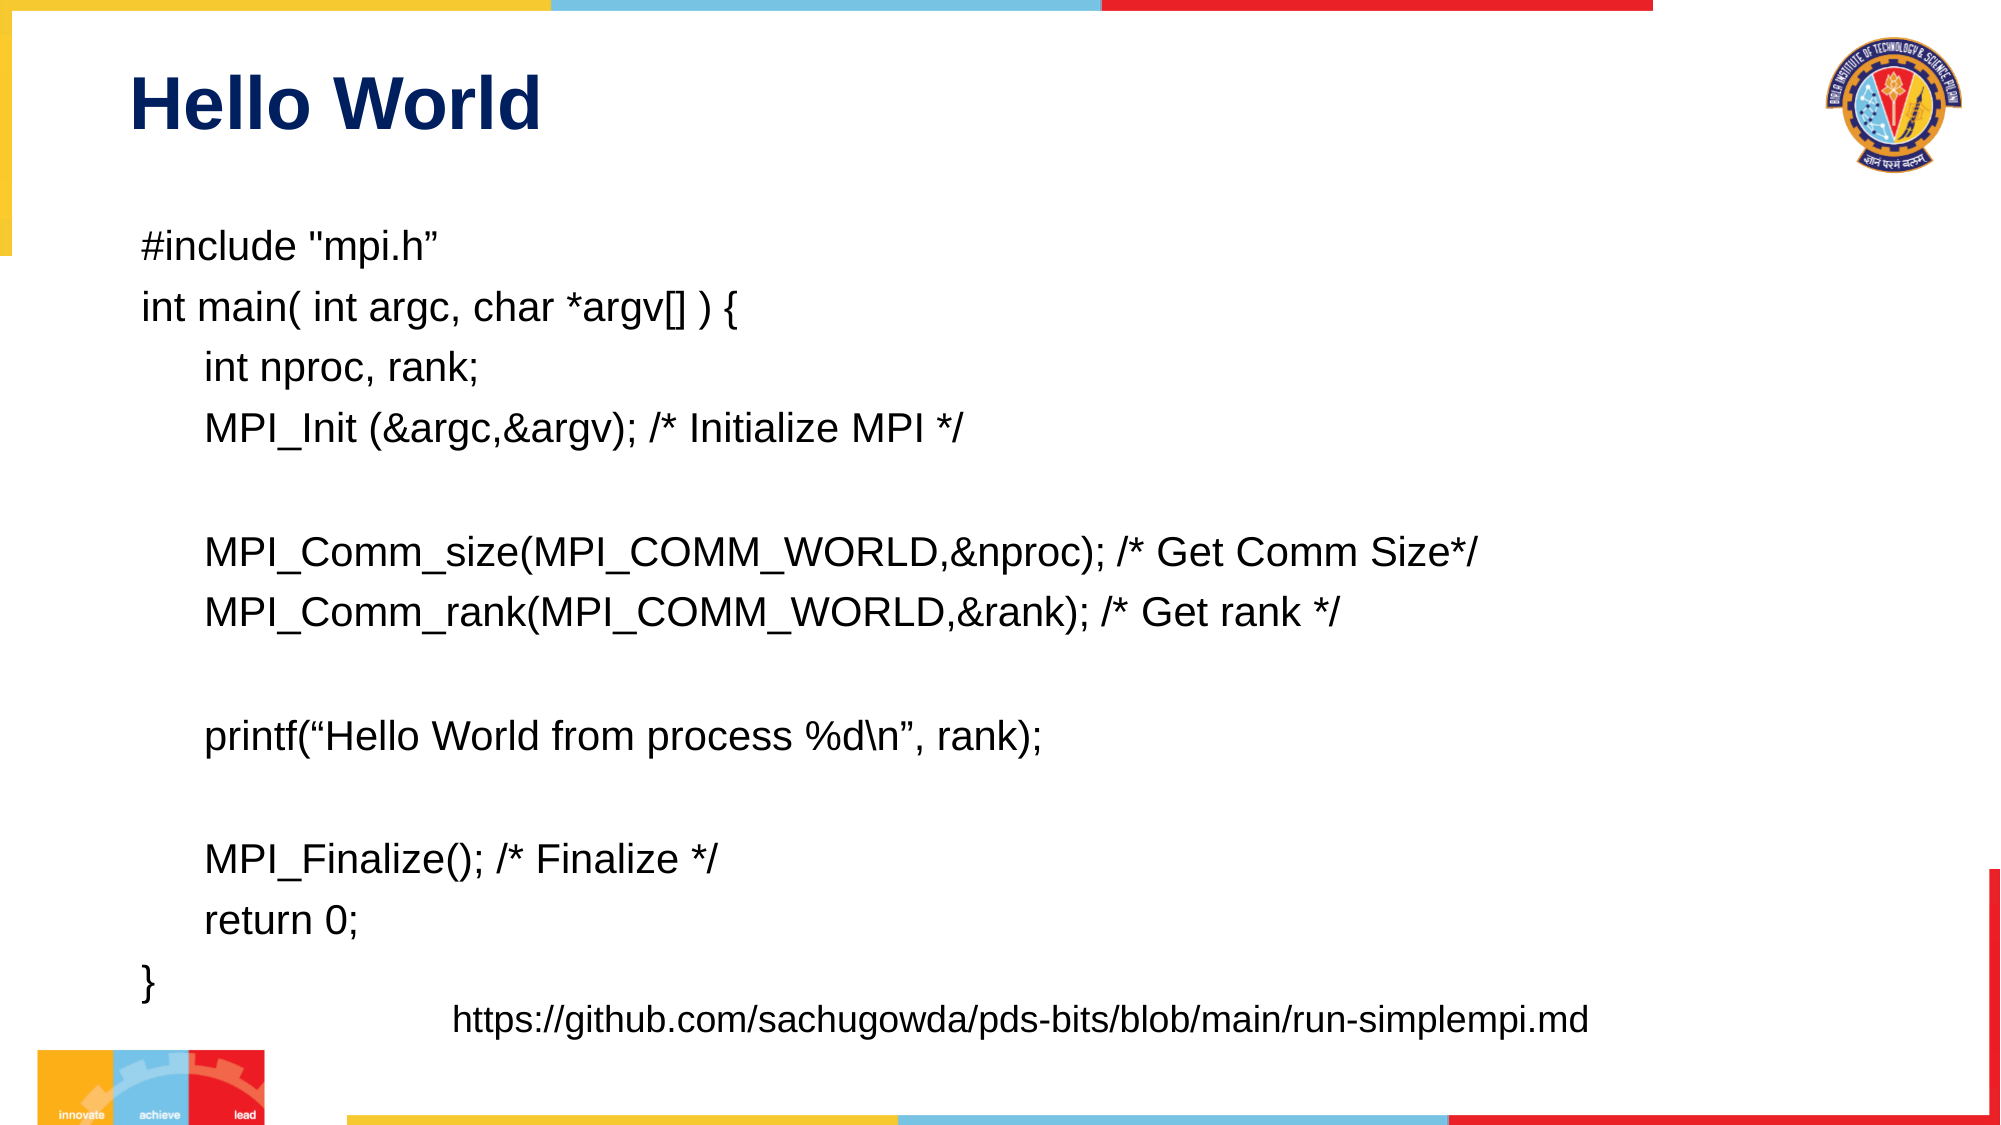

# Hello World
#include "mpi.h”
int main( int argc, char *argv[] ) {
int nproc, rank;
MPI_Init (&argc,&argv); /* Initialize MPI */

MPI_Comm_size(MPI_COMM_WORLD,&nproc); /* Get Comm Size*/ MPI_Comm_rank(MPI_COMM_WORLD,&rank); /* Get rank */

printf(“Hello World from process %d\n”, rank);

MPI_Finalize(); /* Finalize */ return 0;
}
https://github.com/sachugowda/pds-bits/blob/main/run-simplempi.md